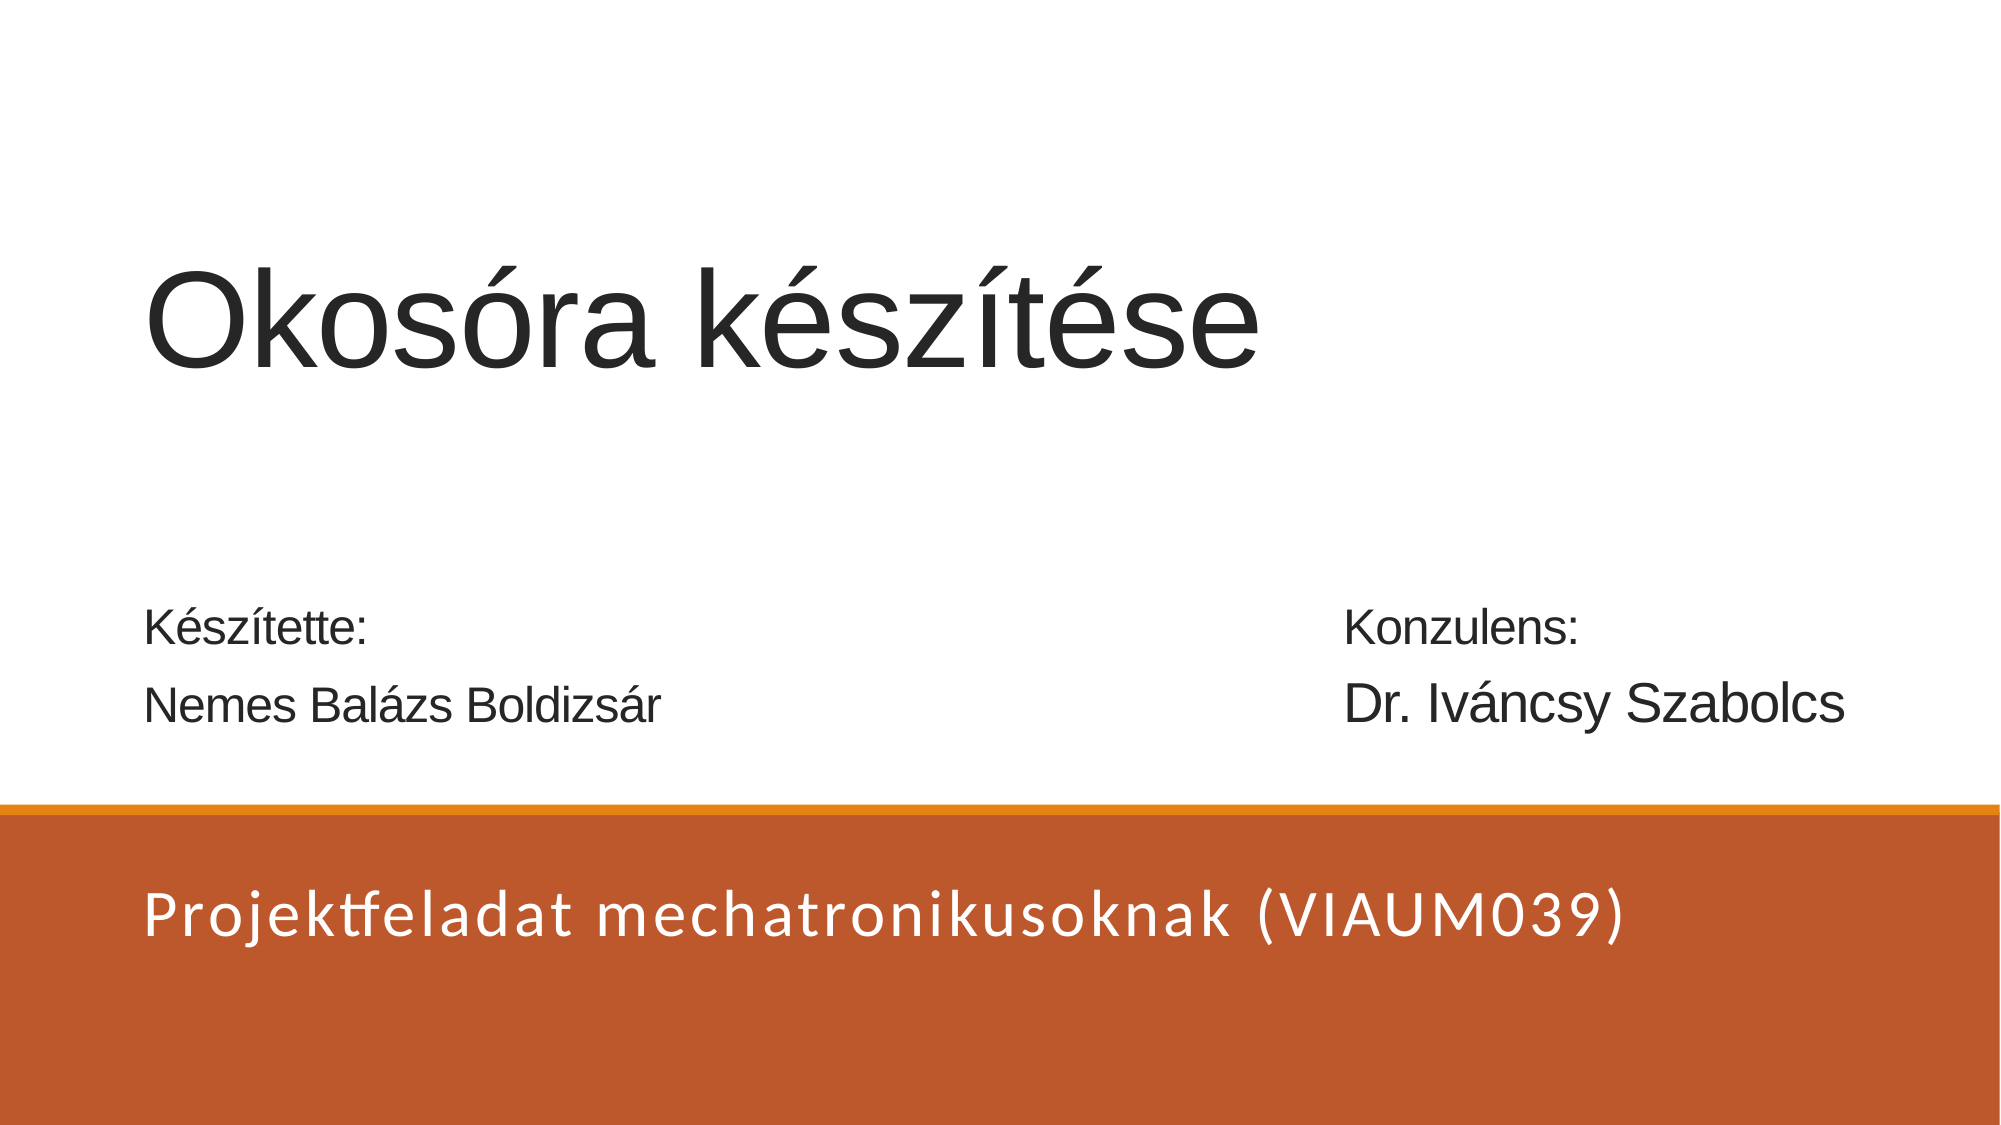

# Okosóra készítése Készítette:							Konzulens: Nemes Balázs Boldizsár					Dr. Iváncsy Szabolcs

Projektfeladat mechatronikusoknak (VIAUM039)